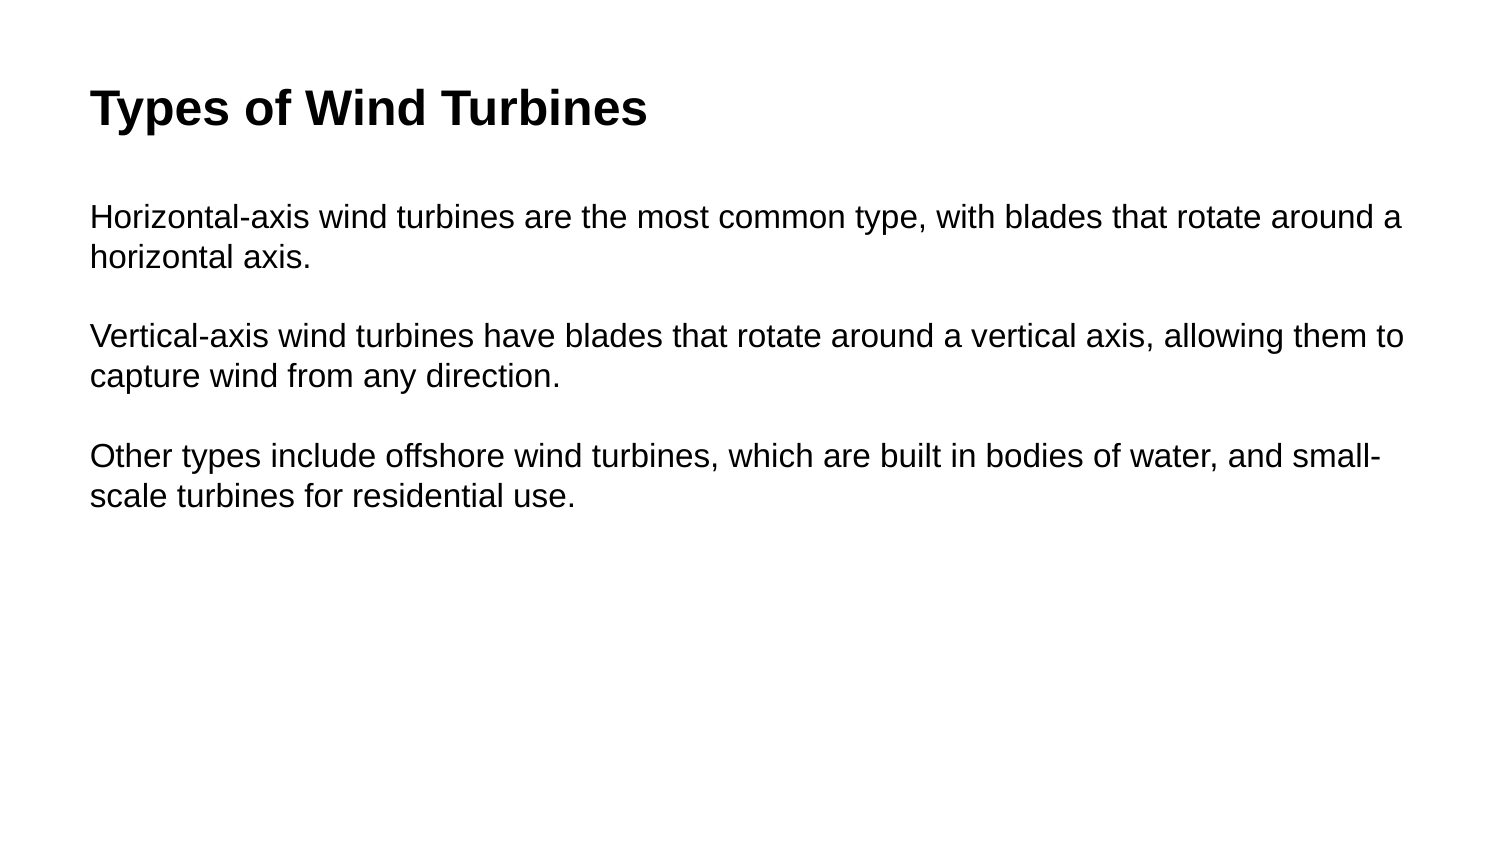

Types of Wind Turbines
Horizontal-axis wind turbines are the most common type, with blades that rotate around a horizontal axis.

Vertical-axis wind turbines have blades that rotate around a vertical axis, allowing them to capture wind from any direction.

Other types include offshore wind turbines, which are built in bodies of water, and small-scale turbines for residential use.